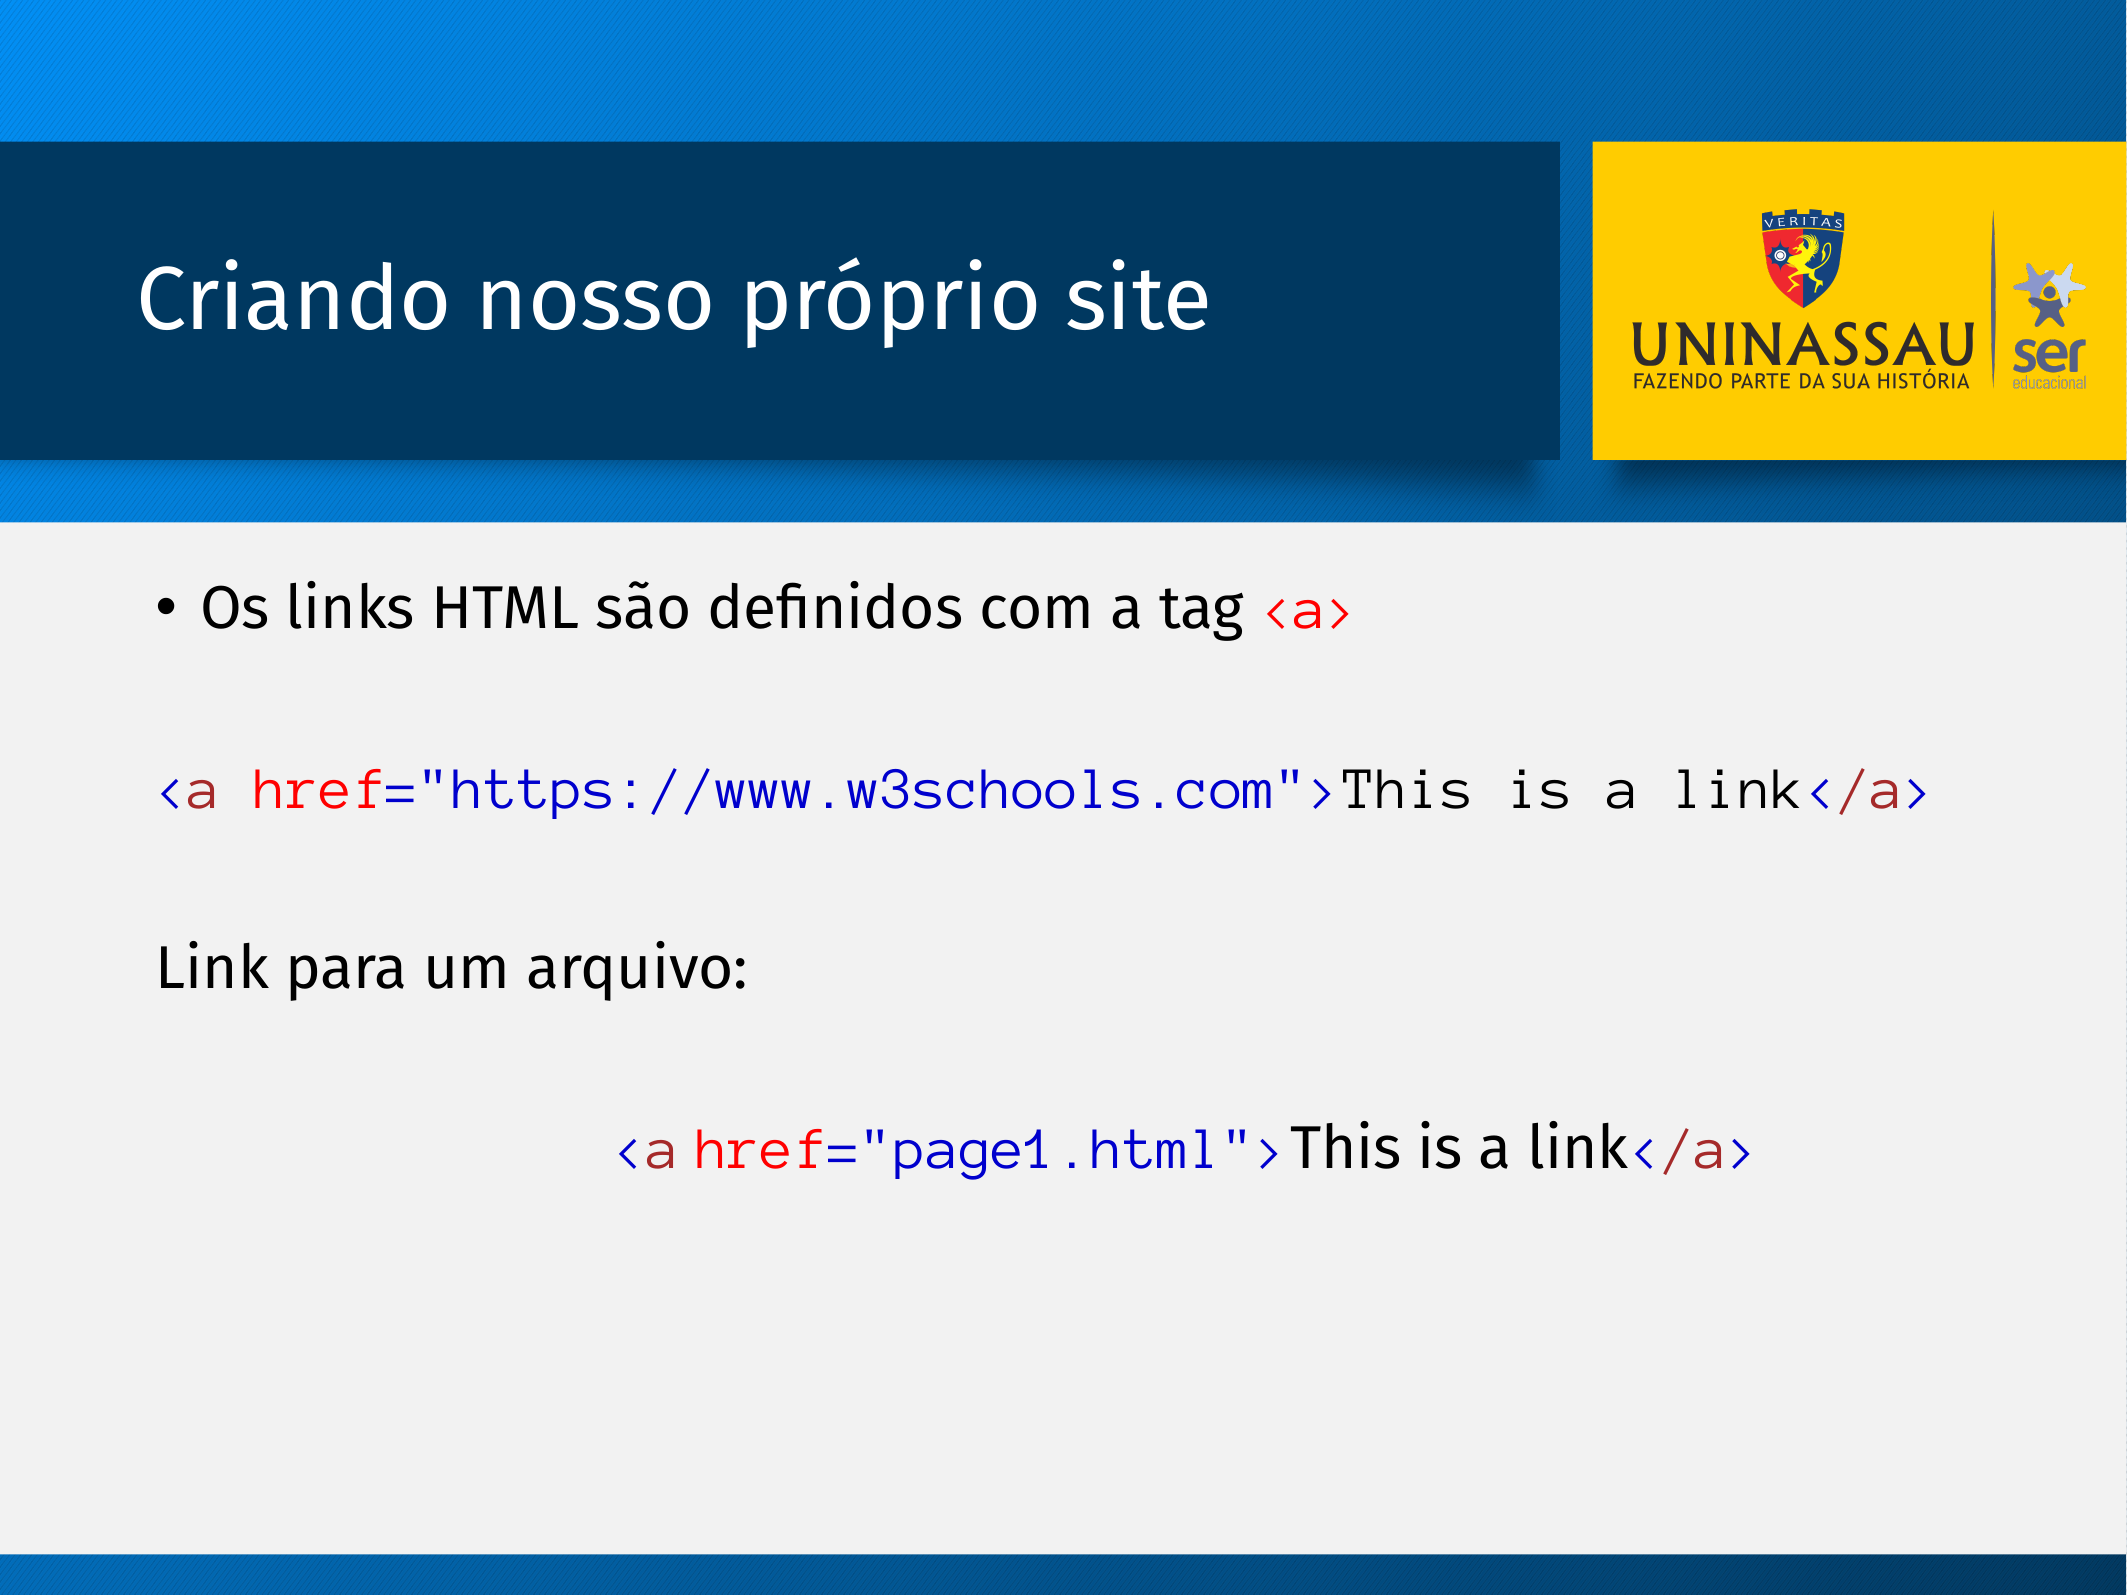

# Criando nosso próprio site
Os links HTML são definidos com a tag <a>

<a href="https://www.w3schools.com">This is a link</a>

Link para um arquivo:

	<a href="page1.html">This is a link</a>